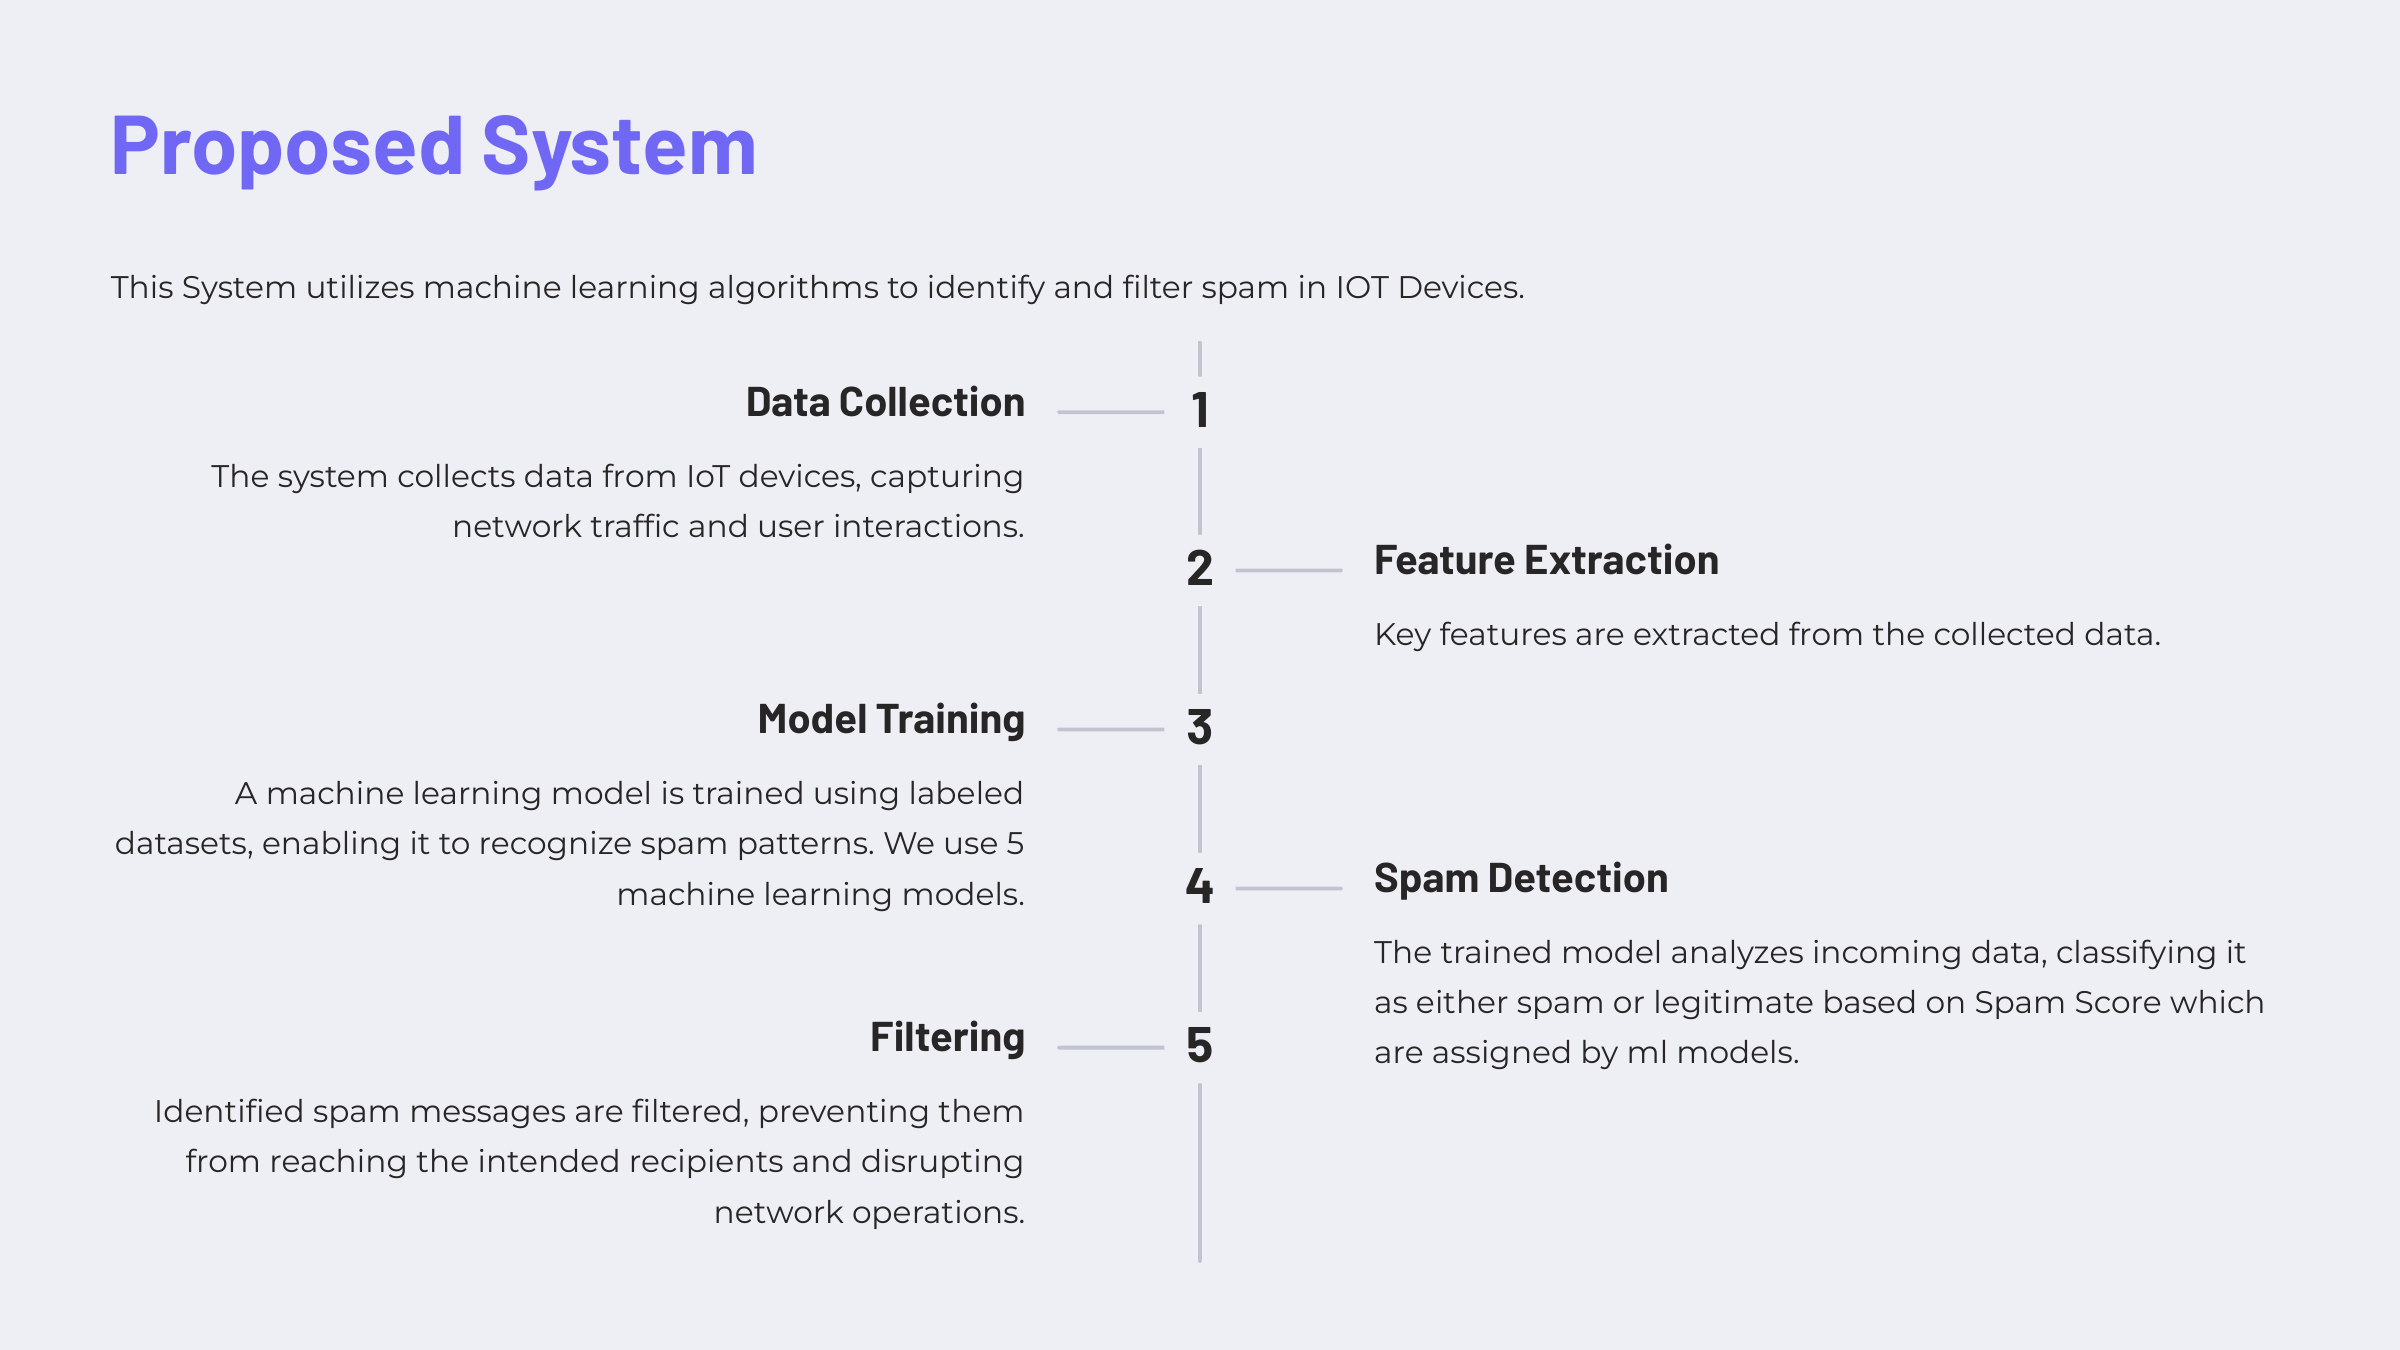

Proposed System
This System utilizes machine learning algorithms to identify and filter spam in IOT Devices.

Data Collection

1

The system collects data from IoT devices, capturing network traffic and user interactions.
Feature Extraction

2

Key features are extracted from the collected data.
Model Training

3

A machine learning model is trained using labeled datasets, enabling it to recognize spam patterns. We use 5 machine learning models.
Spam Detection

4

The trained model analyzes incoming data, classifying it as either spam or legitimate based on Spam Score which are assigned by ml models.
Filtering

5

Identified spam messages are filtered, preventing them from reaching the intended recipients and disrupting network operations.